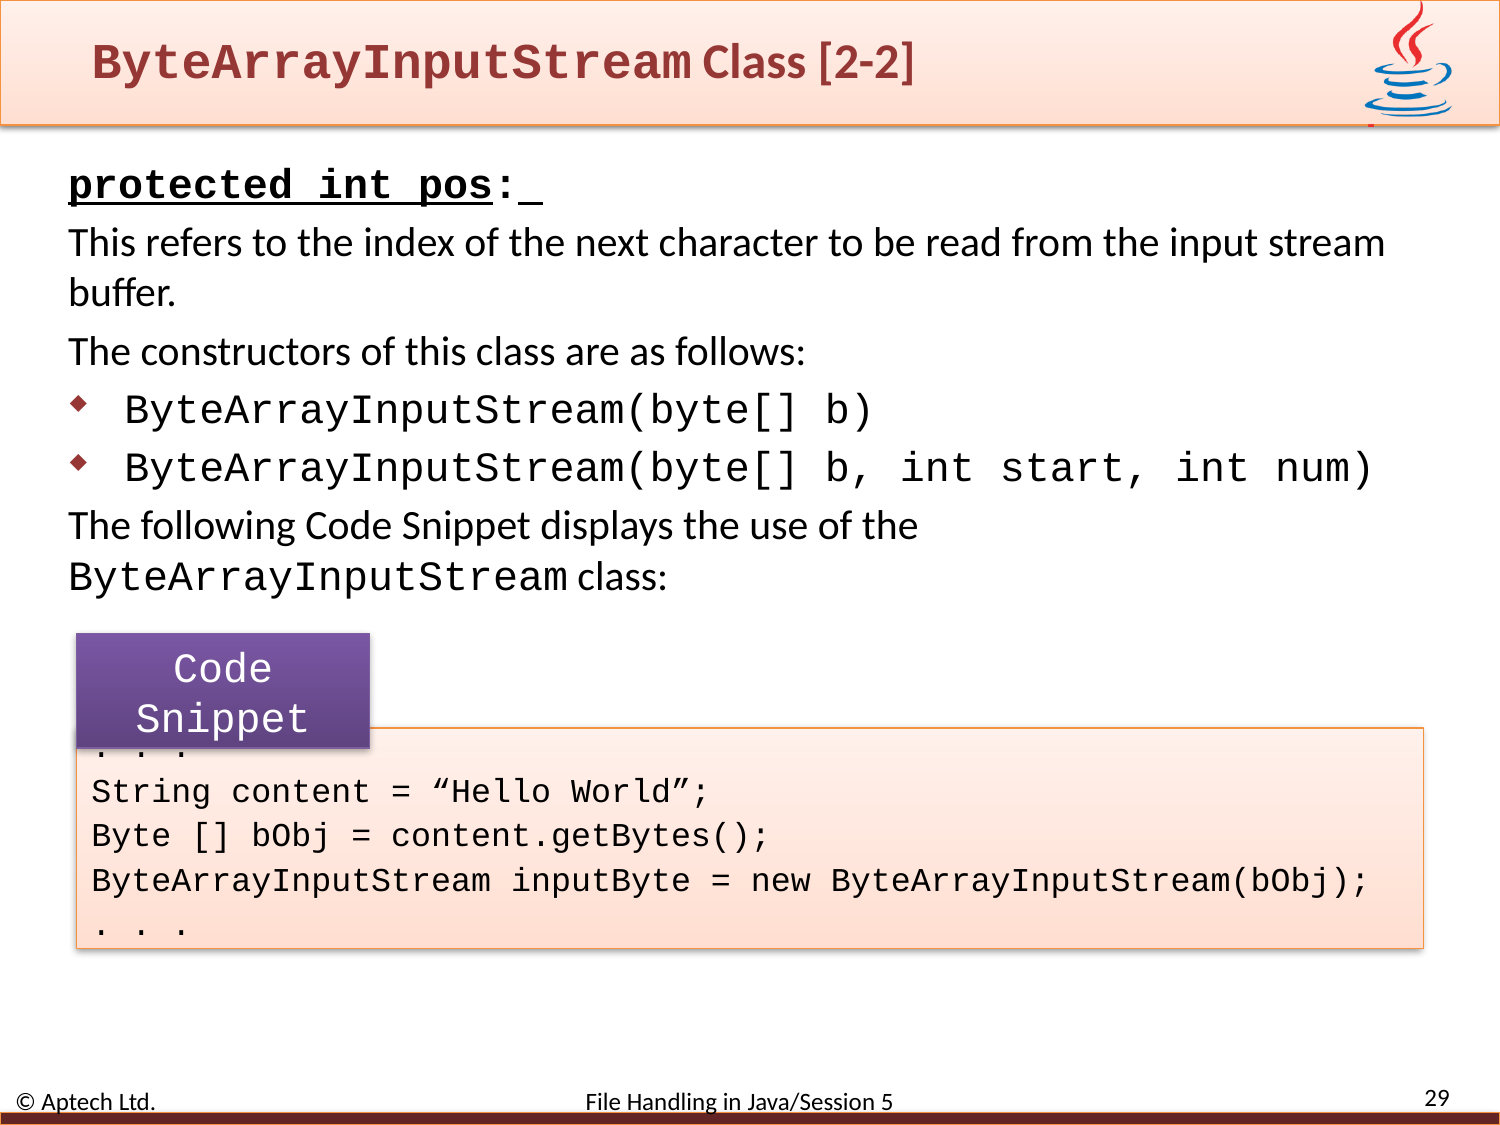

# ByteArrayInputStream Class [2-2]
protected int pos:
This refers to the index of the next character to be read from the input stream buffer.
The constructors of this class are as follows:
ByteArrayInputStream(byte[] b)
ByteArrayInputStream(byte[] b, int start, int num)
The following Code Snippet displays the use of the ByteArrayInputStream class:
Code Snippet
. . .
String content = “Hello World”;
Byte [] bObj = content.getBytes();
ByteArrayInputStream inputByte = new ByteArrayInputStream(bObj);
. . .
29
© Aptech Ltd.                                                                           File Handling in Java/Session 5